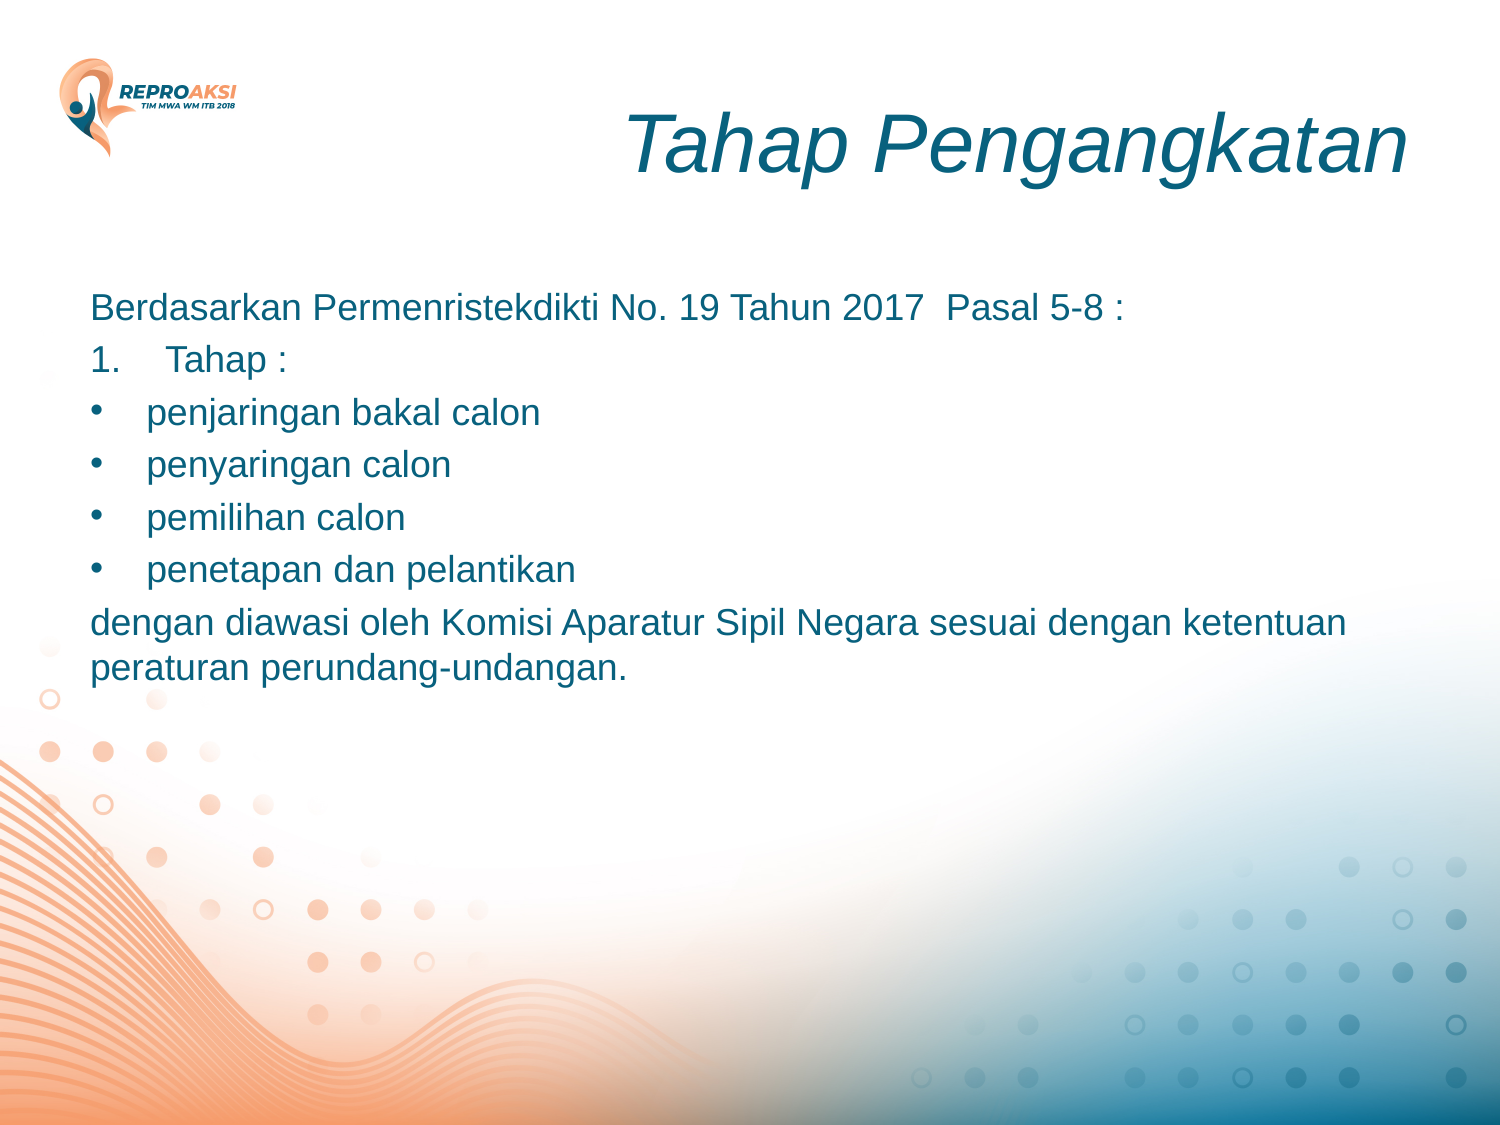

# Tahap Pengangkatan
Berdasarkan Permenristekdikti No. 19 Tahun 2017  Pasal 5-8 :
Tahap :
penjaringan bakal calon
penyaringan calon
pemilihan calon
penetapan dan pelantikan
dengan diawasi oleh Komisi Aparatur Sipil Negara sesuai dengan ketentuan peraturan perundang-undangan.